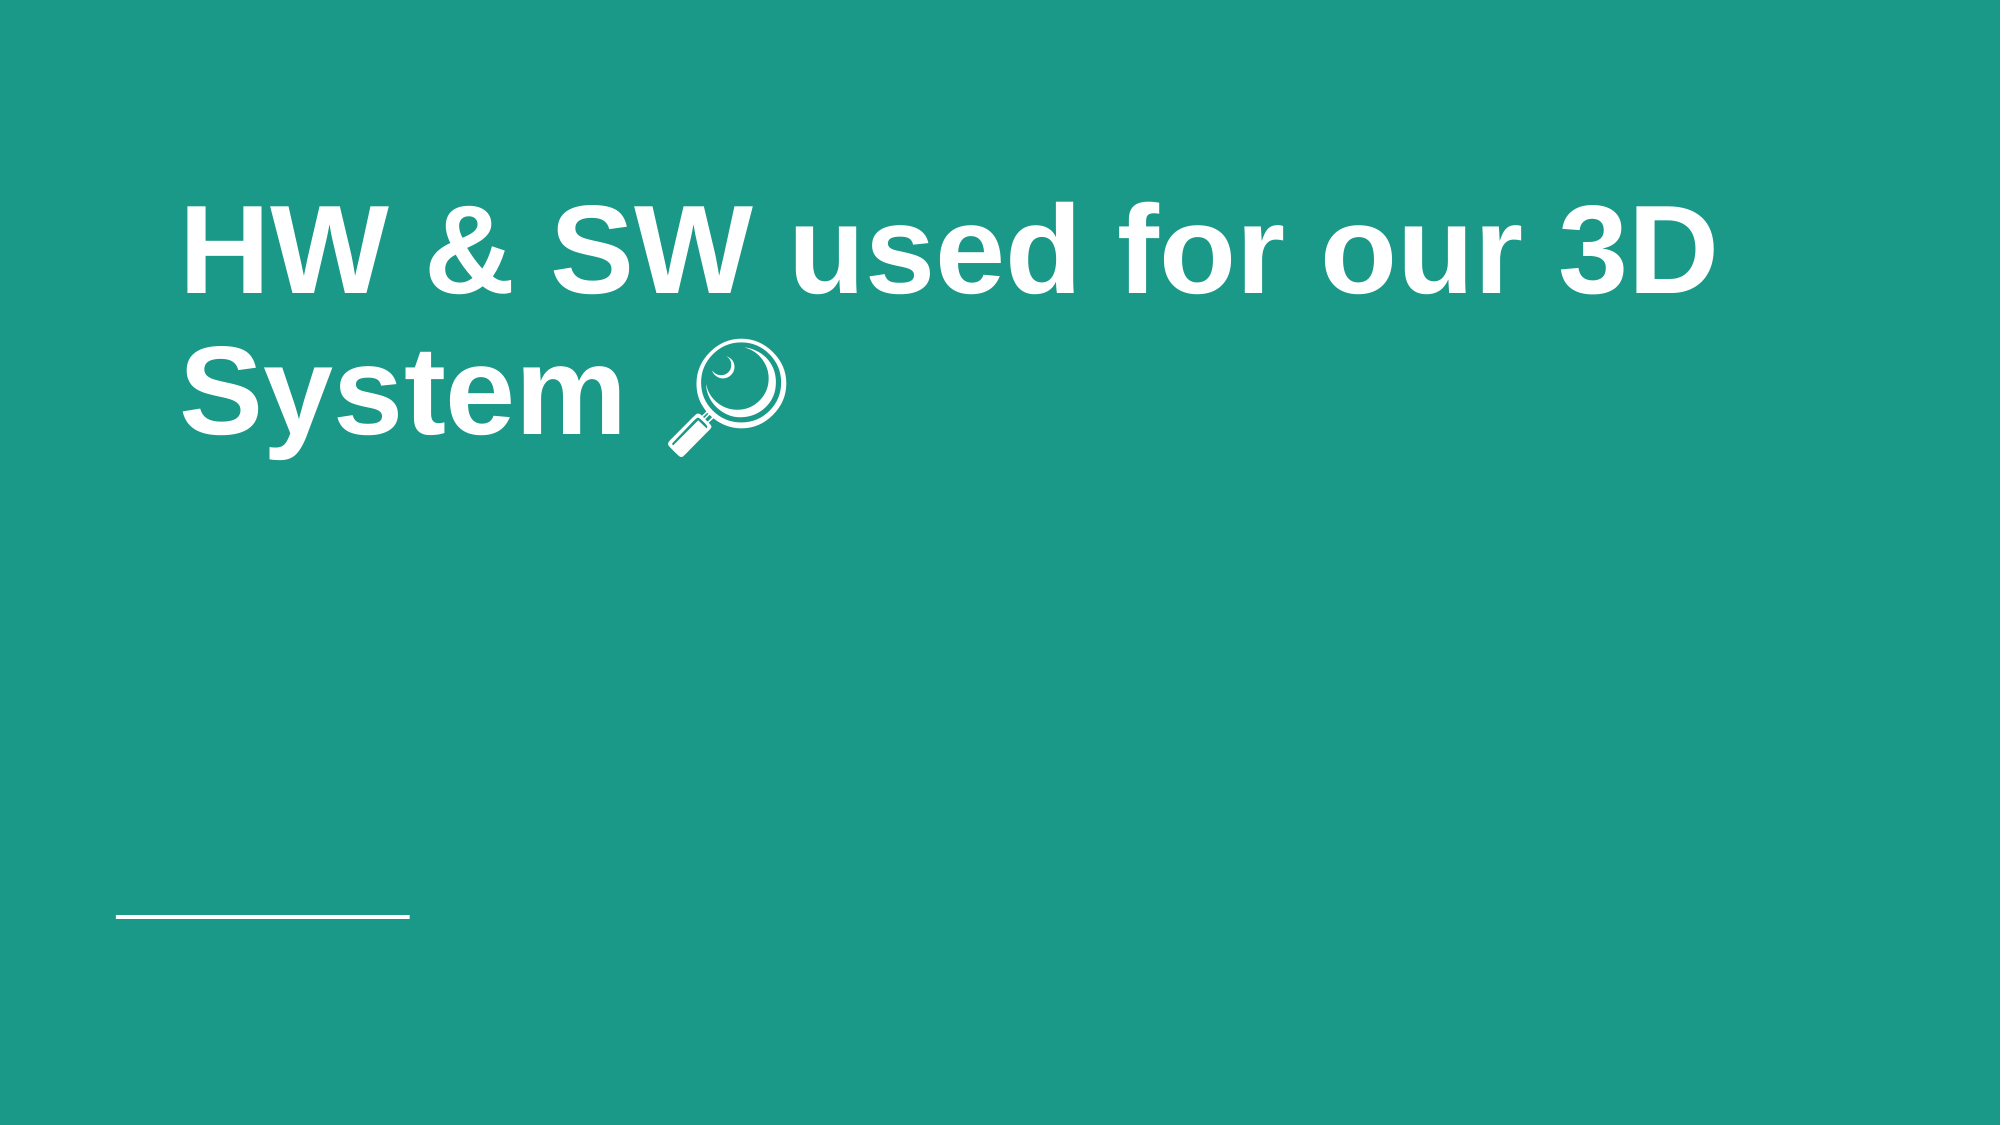

# HW & SW used for our 3D System 🔎